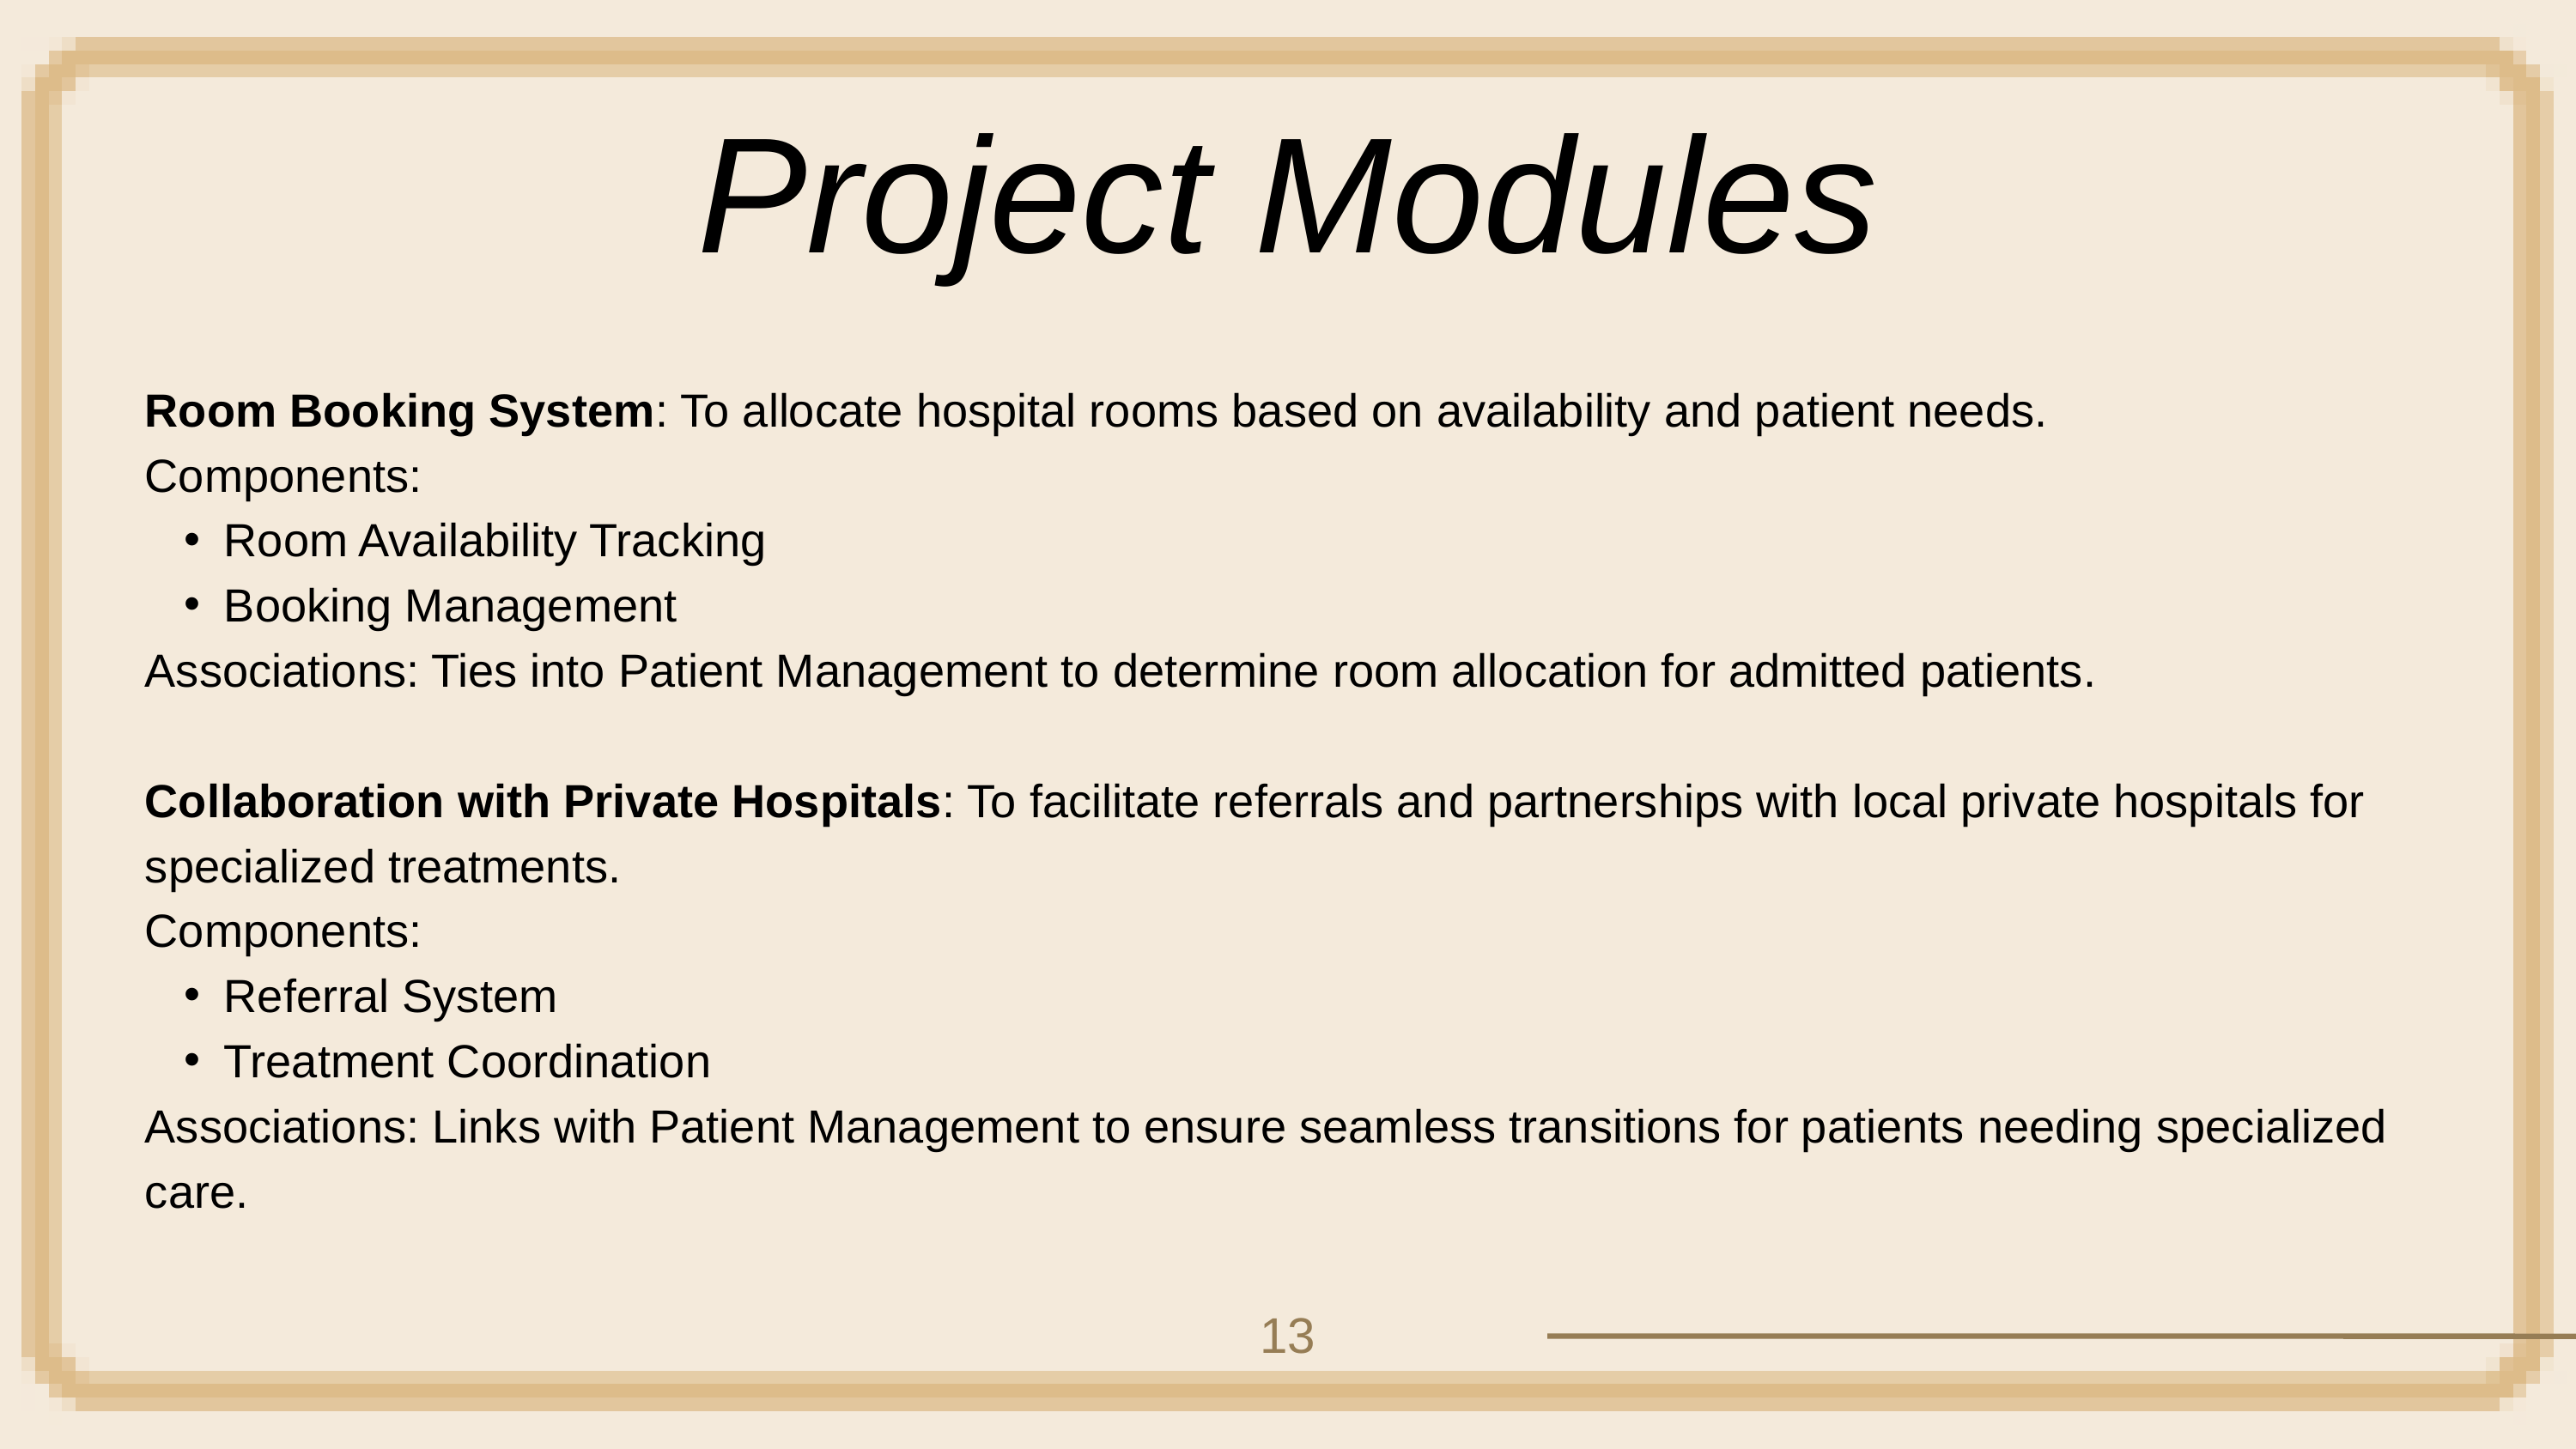

Project Modules
Room Booking System: To allocate hospital rooms based on availability and patient needs.
Components:
Room Availability Tracking
Booking Management
Associations: Ties into Patient Management to determine room allocation for admitted patients.

Collaboration with Private Hospitals: To facilitate referrals and partnerships with local private hospitals for specialized treatments.
Components:
Referral System
Treatment Coordination
Associations: Links with Patient Management to ensure seamless transitions for patients needing specialized care.

13